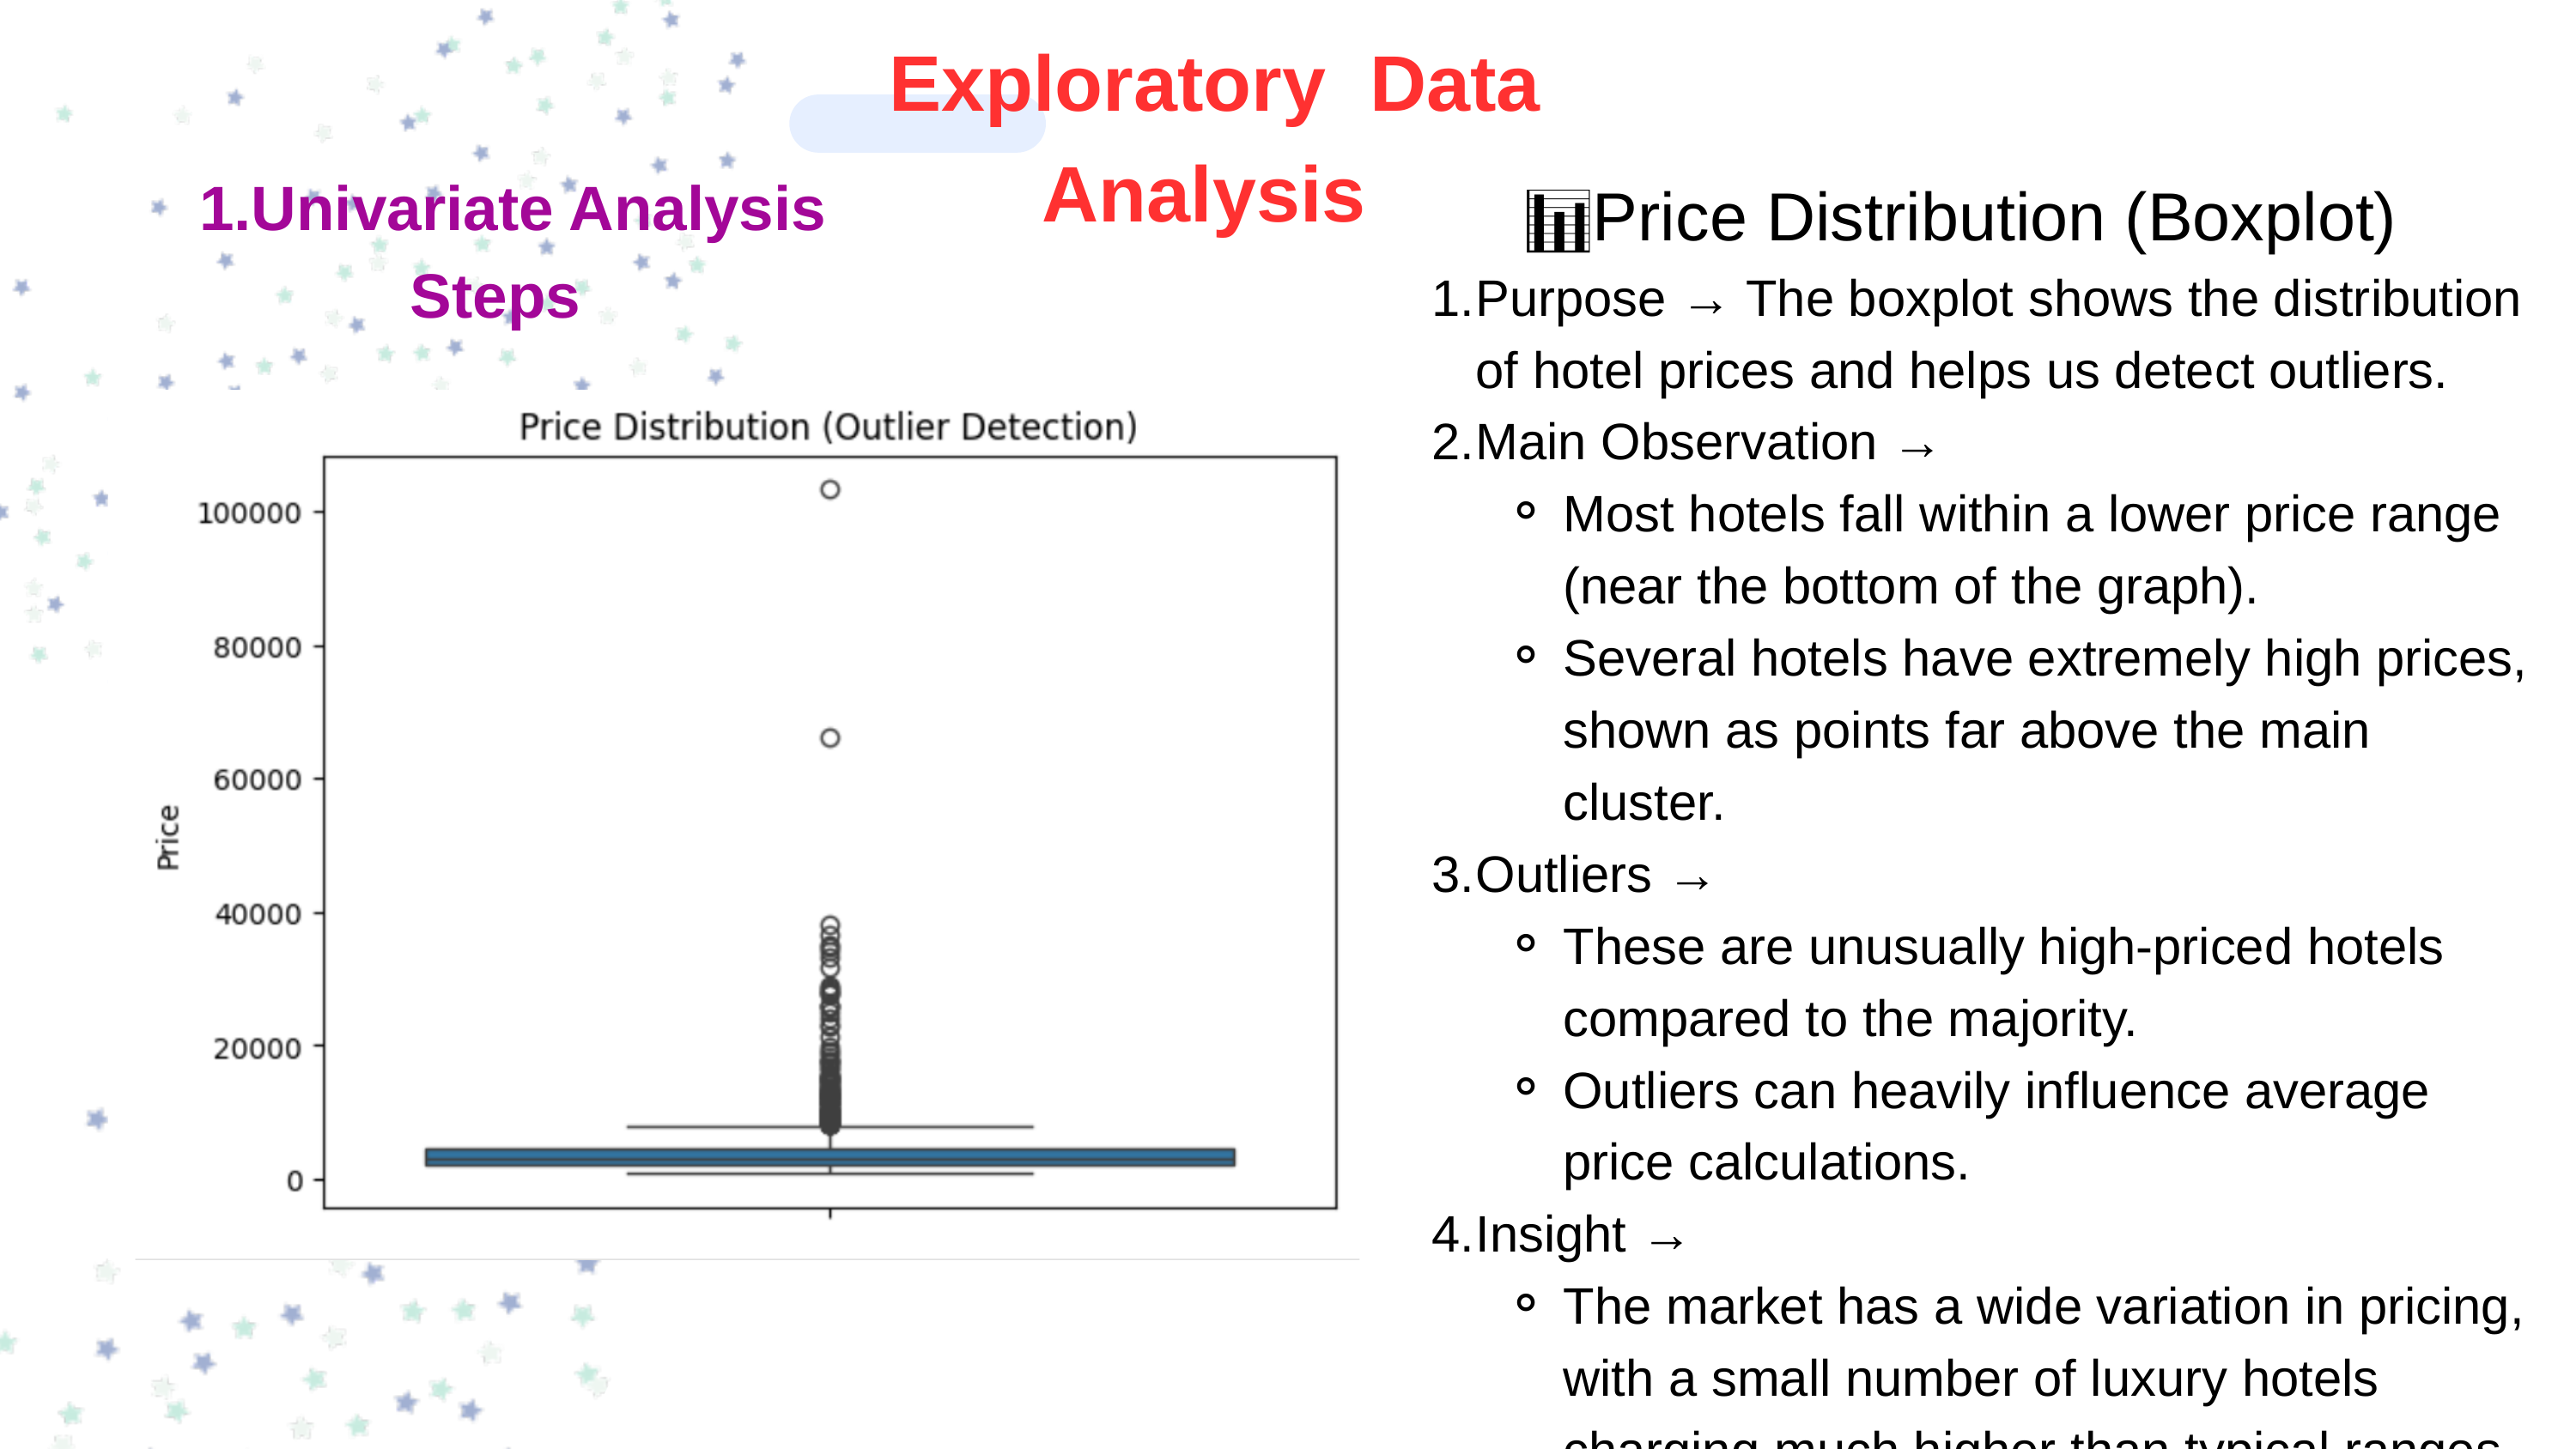

Exploratory  Data  Analysis

1.Univariate Analysis Steps
📊Price Distribution (Boxplot)
Purpose → The boxplot shows the distribution of hotel prices and helps us detect outliers.
Main Observation →
Most hotels fall within a lower price range (near the bottom of the graph).
Several hotels have extremely high prices, shown as points far above the main cluster.
Outliers →
These are unusually high-priced hotels compared to the majority.
Outliers can heavily influence average price calculations.
Insight →
The market has a wide variation in pricing, with a small number of luxury hotels charging much higher than typical ranges.